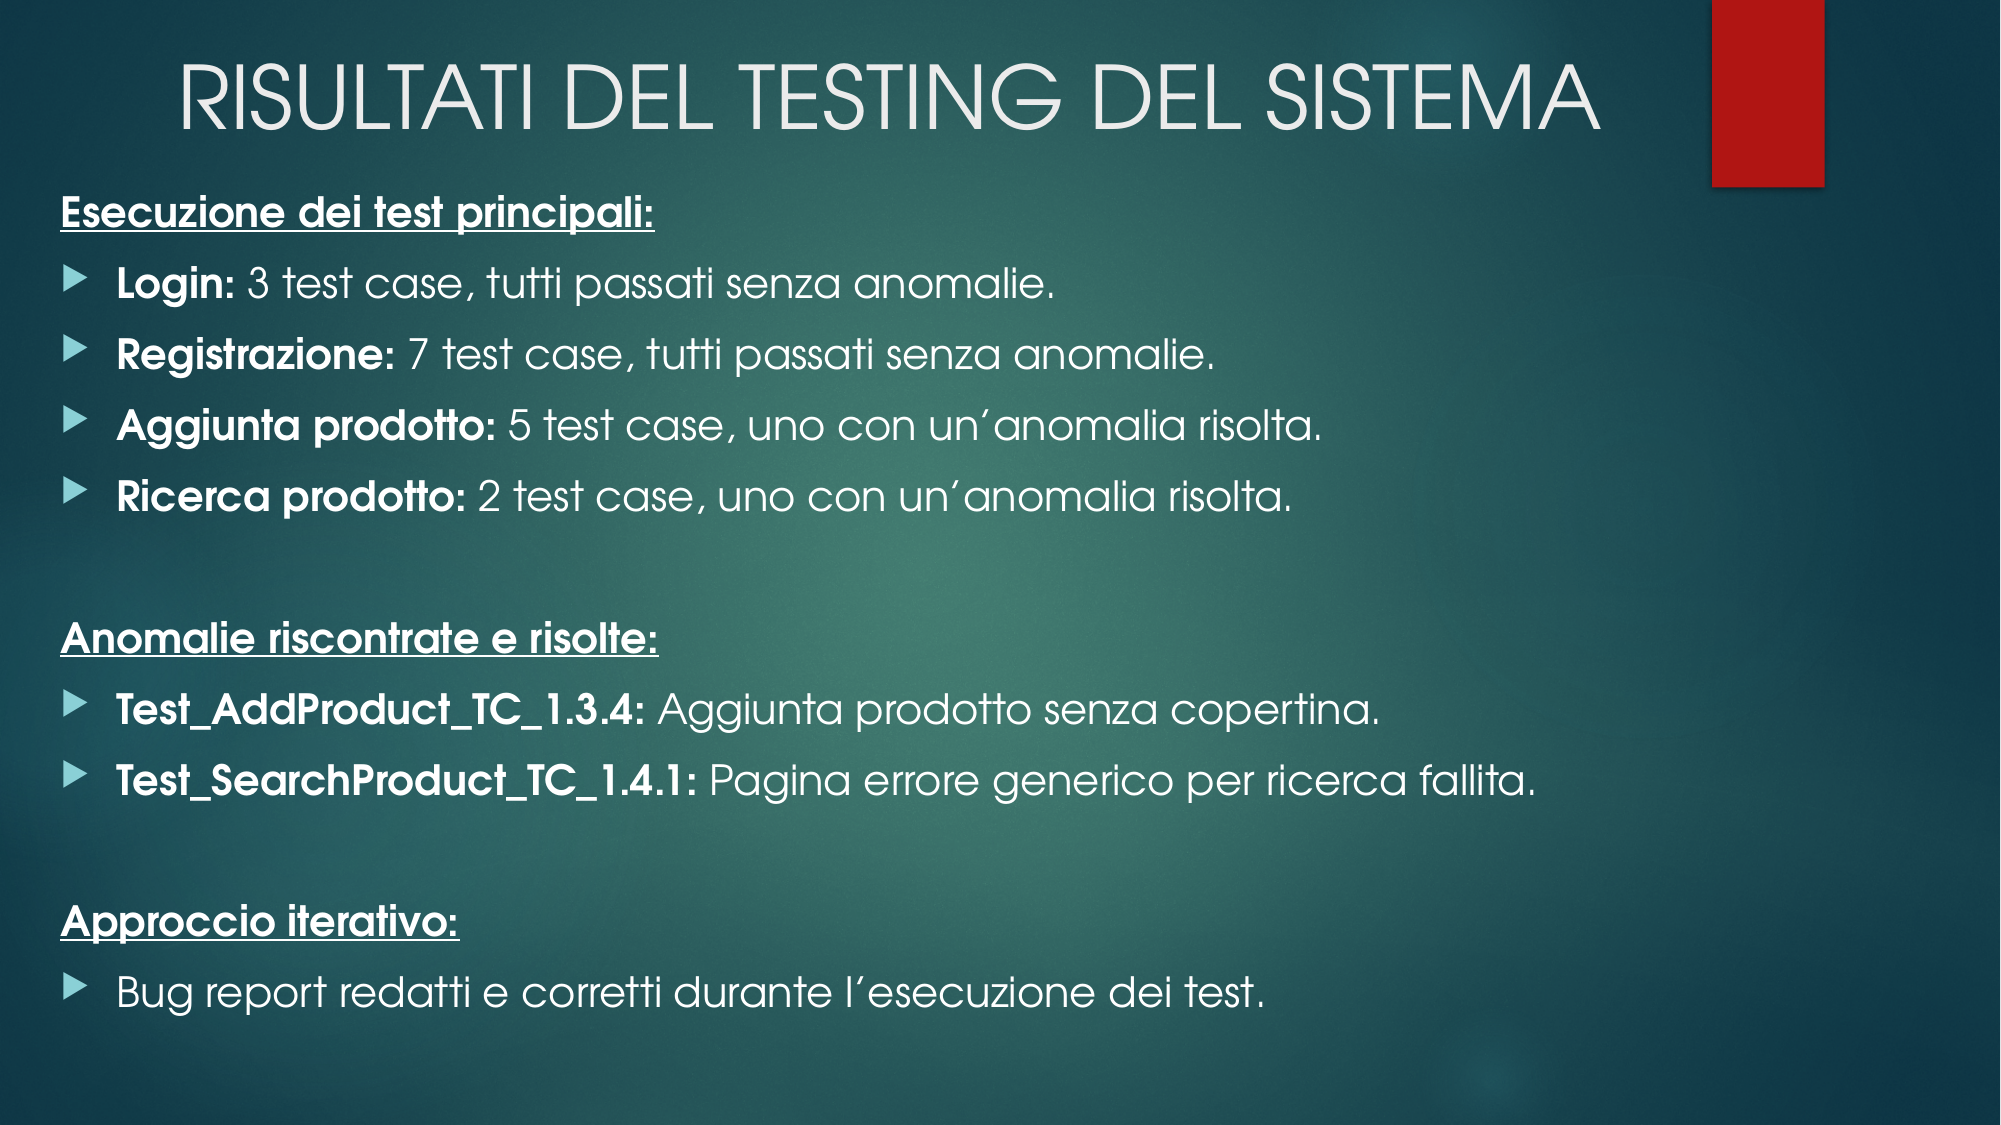

# RISULTATI DEL TESTING DEL SISTEMA
Esecuzione dei test principali:
Login: 3 test case, tutti passati senza anomalie.
Registrazione: 7 test case, tutti passati senza anomalie.
Aggiunta prodotto: 5 test case, uno con un’anomalia risolta.
Ricerca prodotto: 2 test case, uno con un’anomalia risolta.

Anomalie riscontrate e risolte:
Test_AddProduct_TC_1.3.4: Aggiunta prodotto senza copertina.
Test_SearchProduct_TC_1.4.1: Pagina errore generico per ricerca fallita.

Approccio iterativo:
Bug report redatti e corretti durante l’esecuzione dei test.